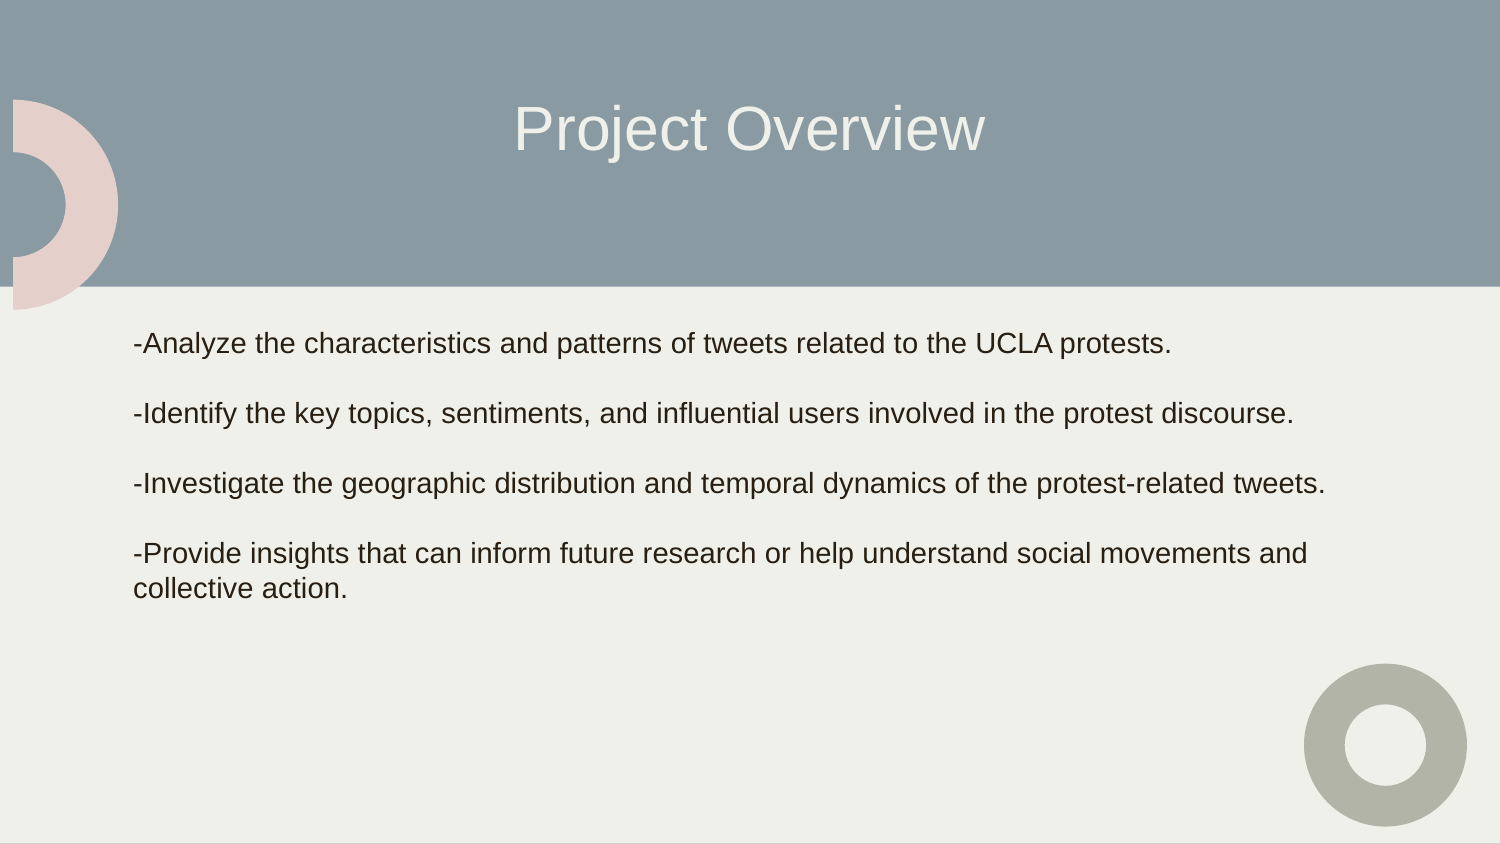

# Project Overview

-Analyze the characteristics and patterns of tweets related to the UCLA protests.

-Identify the key topics, sentiments, and influential users involved in the protest discourse.

-Investigate the geographic distribution and temporal dynamics of the protest-related tweets.

-Provide insights that can inform future research or help understand social movements and collective action.